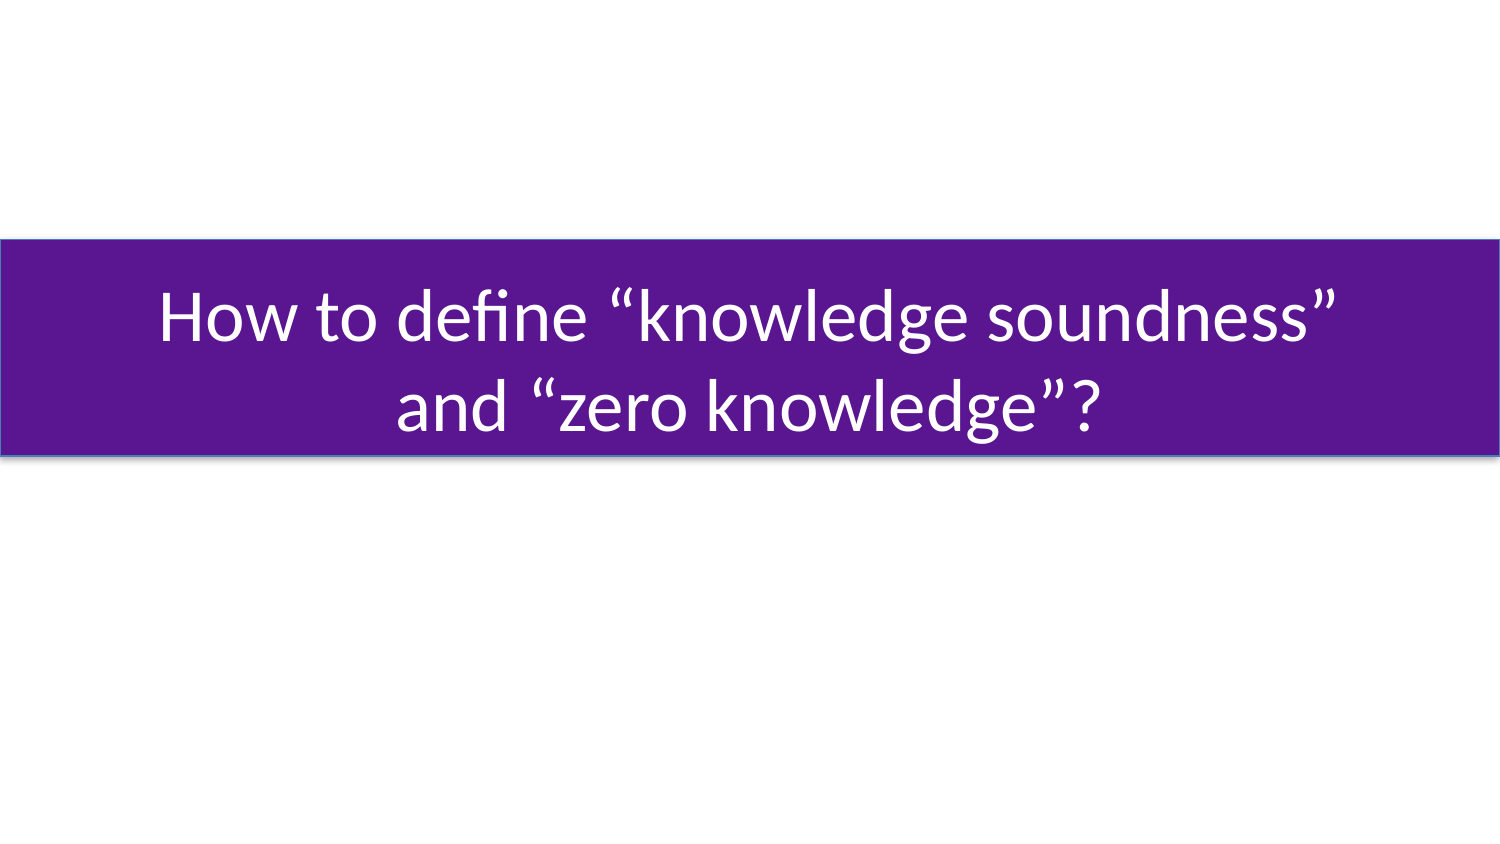

# How to define “knowledge soundness” and “zero knowledge”?